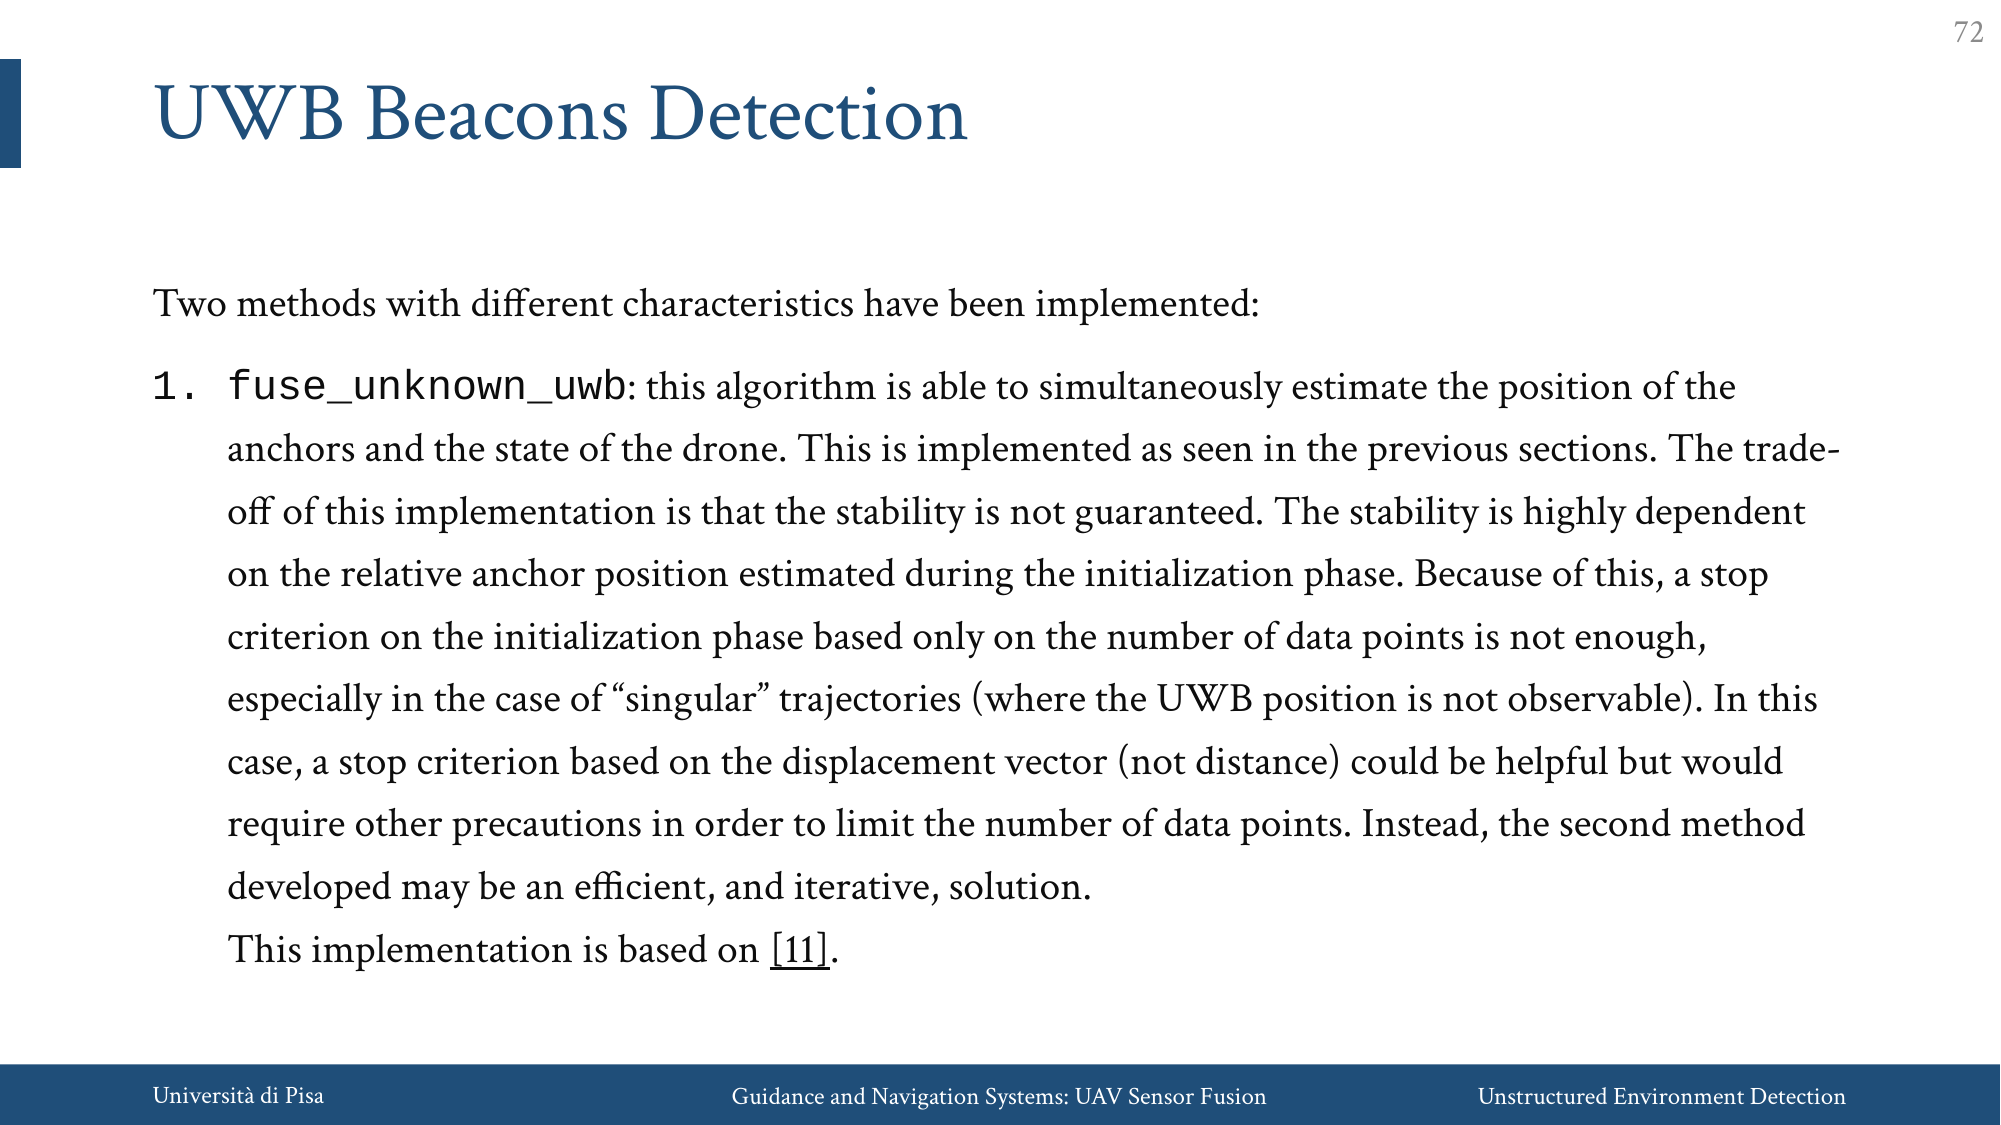

72
UWB Beacons Detection
Two methods with different characteristics have been implemented:
fuse_unknown_uwb: this algorithm is able to simultaneously estimate the position of the anchors and the state of the drone. This is implemented as seen in the previous sections. The trade-off of this implementation is that the stability is not guaranteed. The stability is highly dependent on the relative anchor position estimated during the initialization phase. Because of this, a stop criterion on the initialization phase based only on the number of data points is not enough, especially in the case of “singular” trajectories (where the UWB position is not observable). In this case, a stop criterion based on the displacement vector (not distance) could be helpful but would require other precautions in order to limit the number of data points. Instead, the second method developed may be an efficient, and iterative, solution.
This implementation is based on [11].

Università di Pisa

Guidance and Navigation Systems: UAV Sensor Fusion
Unstructured Environment Detection